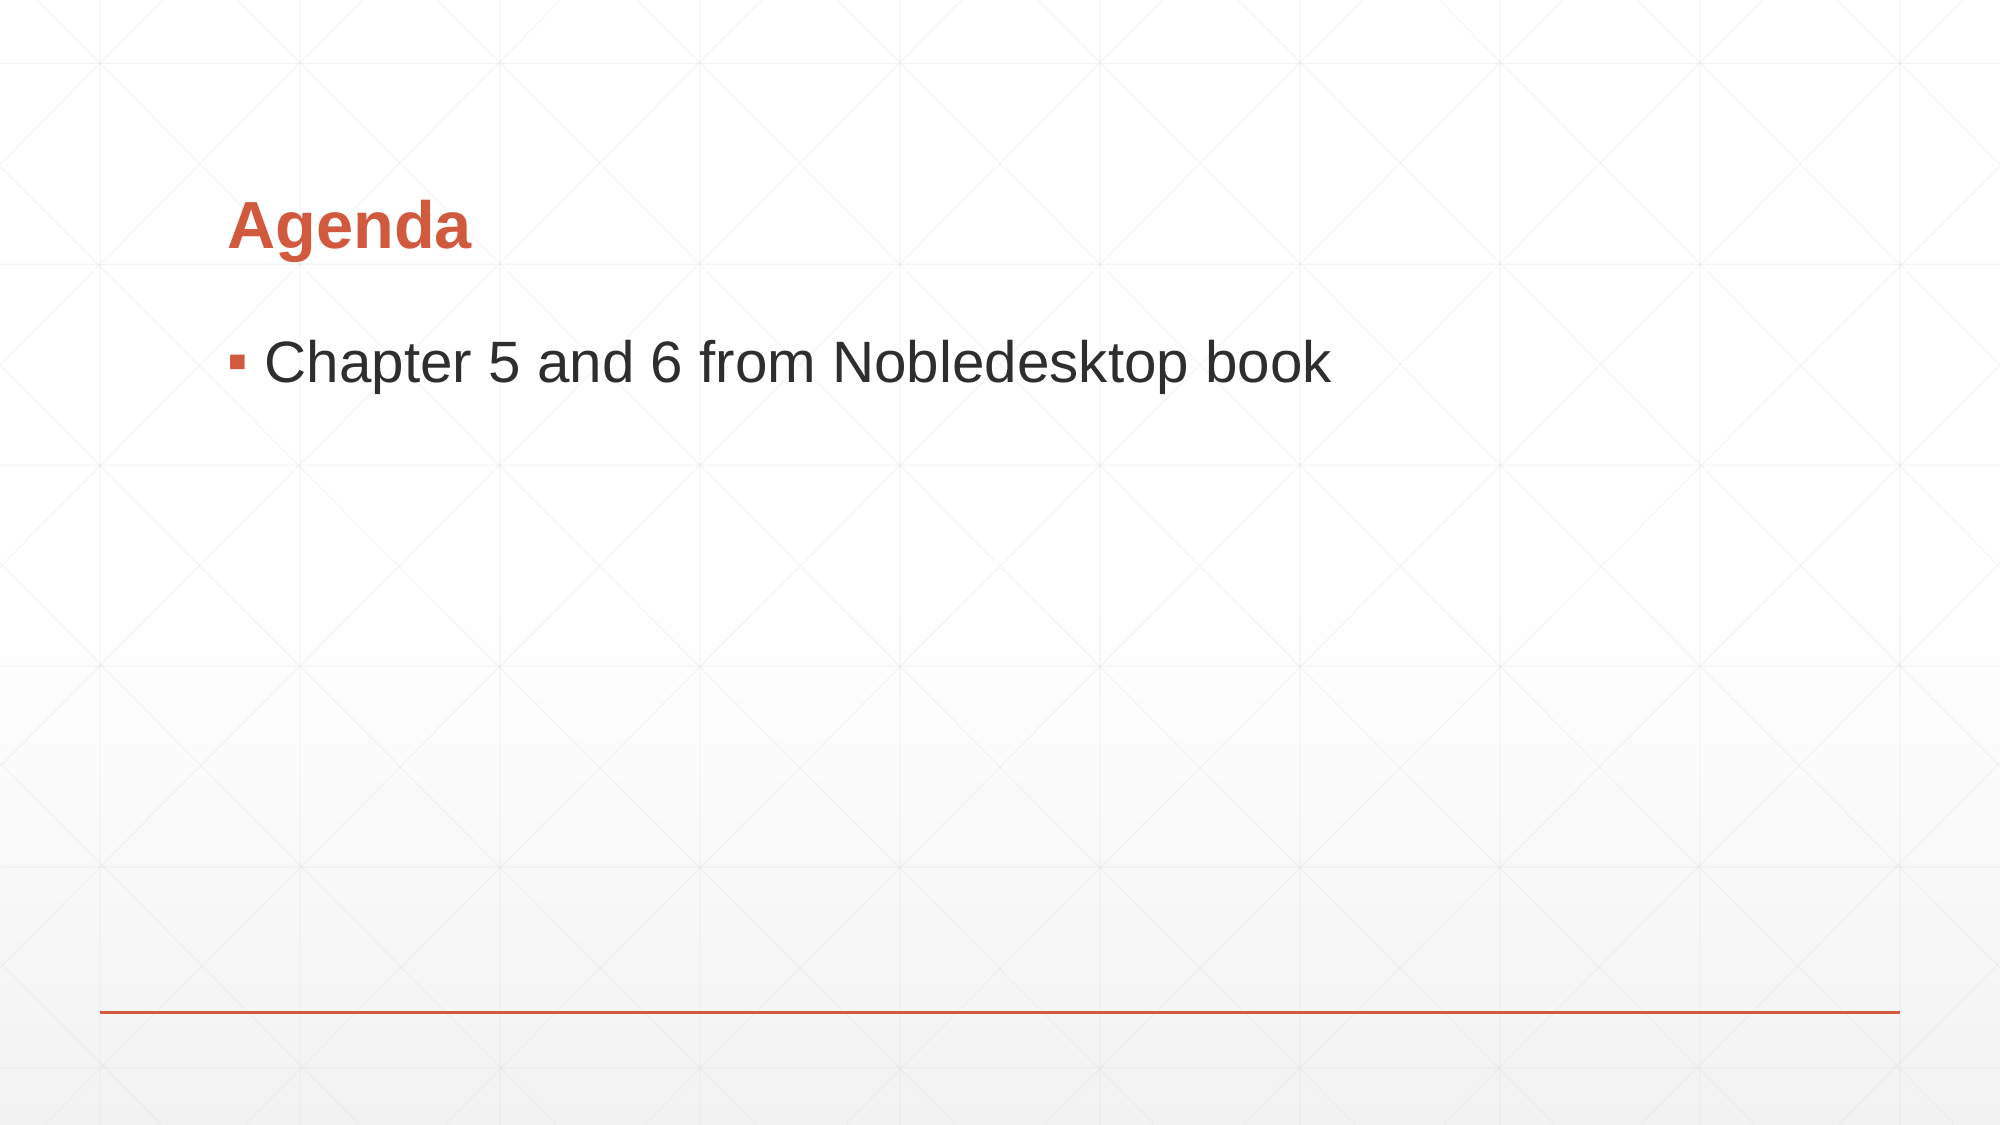

# Agenda
Chapter 5 and 6 from Nobledesktop book